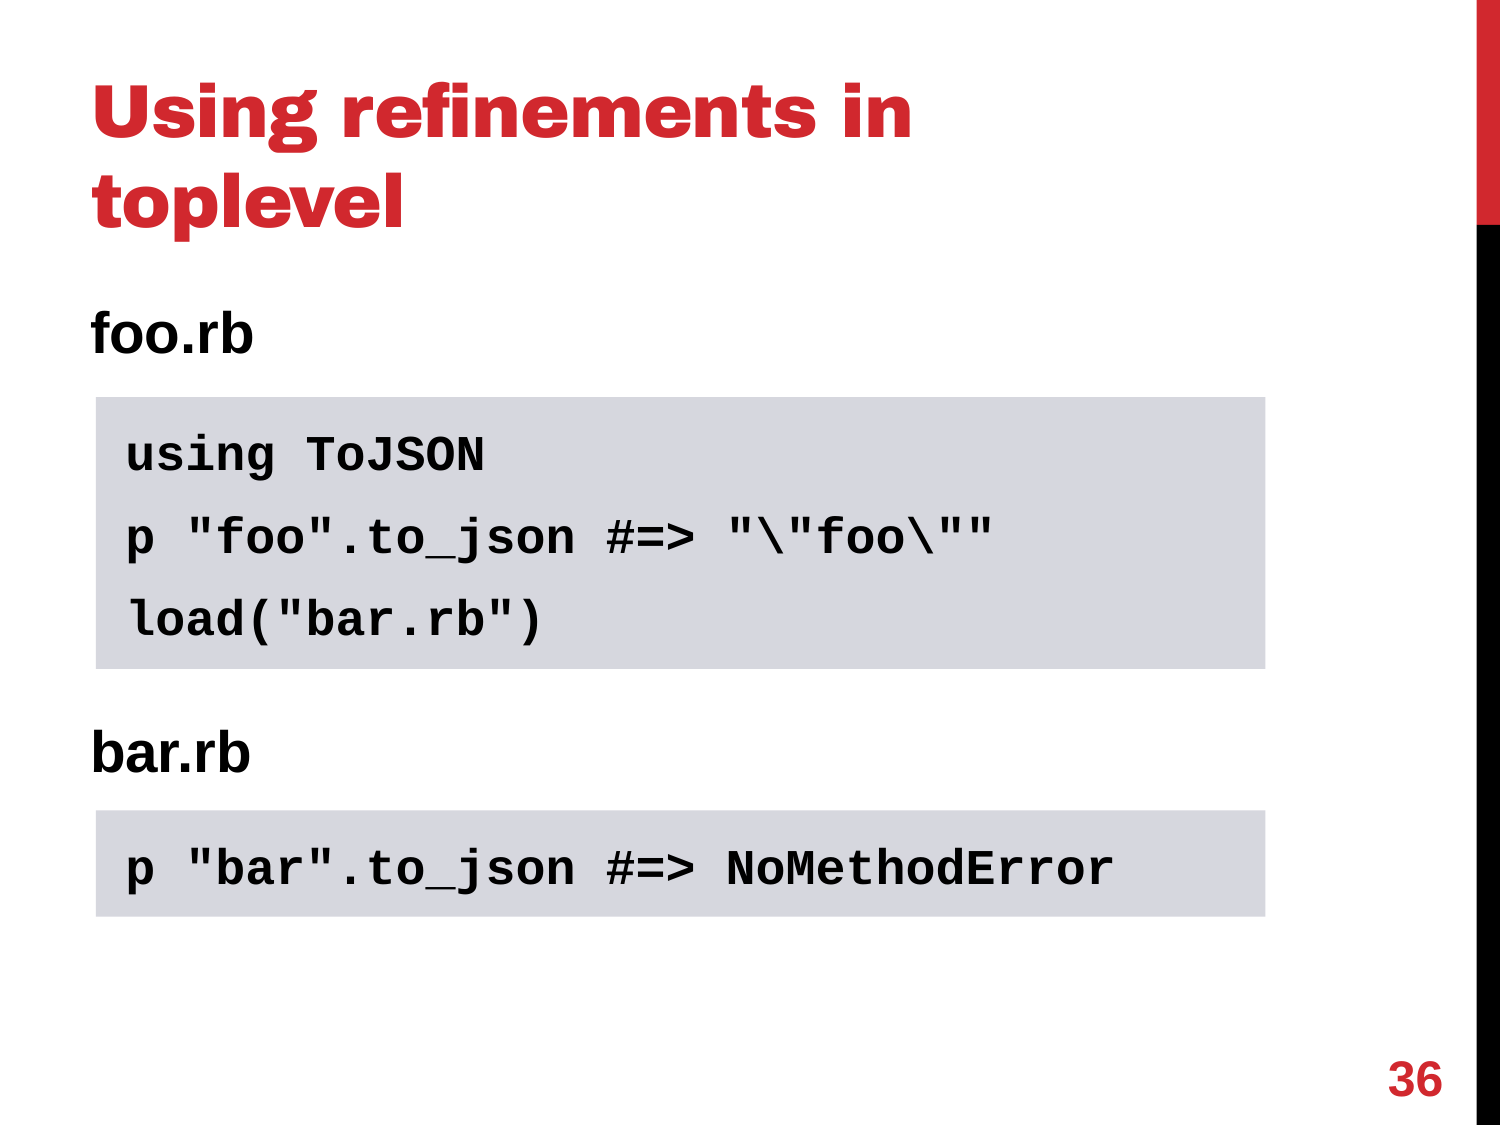

# Using refinements in toplevel
foo.rb
bar.rb
using ToJSON
p "foo".to_json #=> "\"foo\""
load("bar.rb")
p "bar".to_json #=> NoMethodError
36